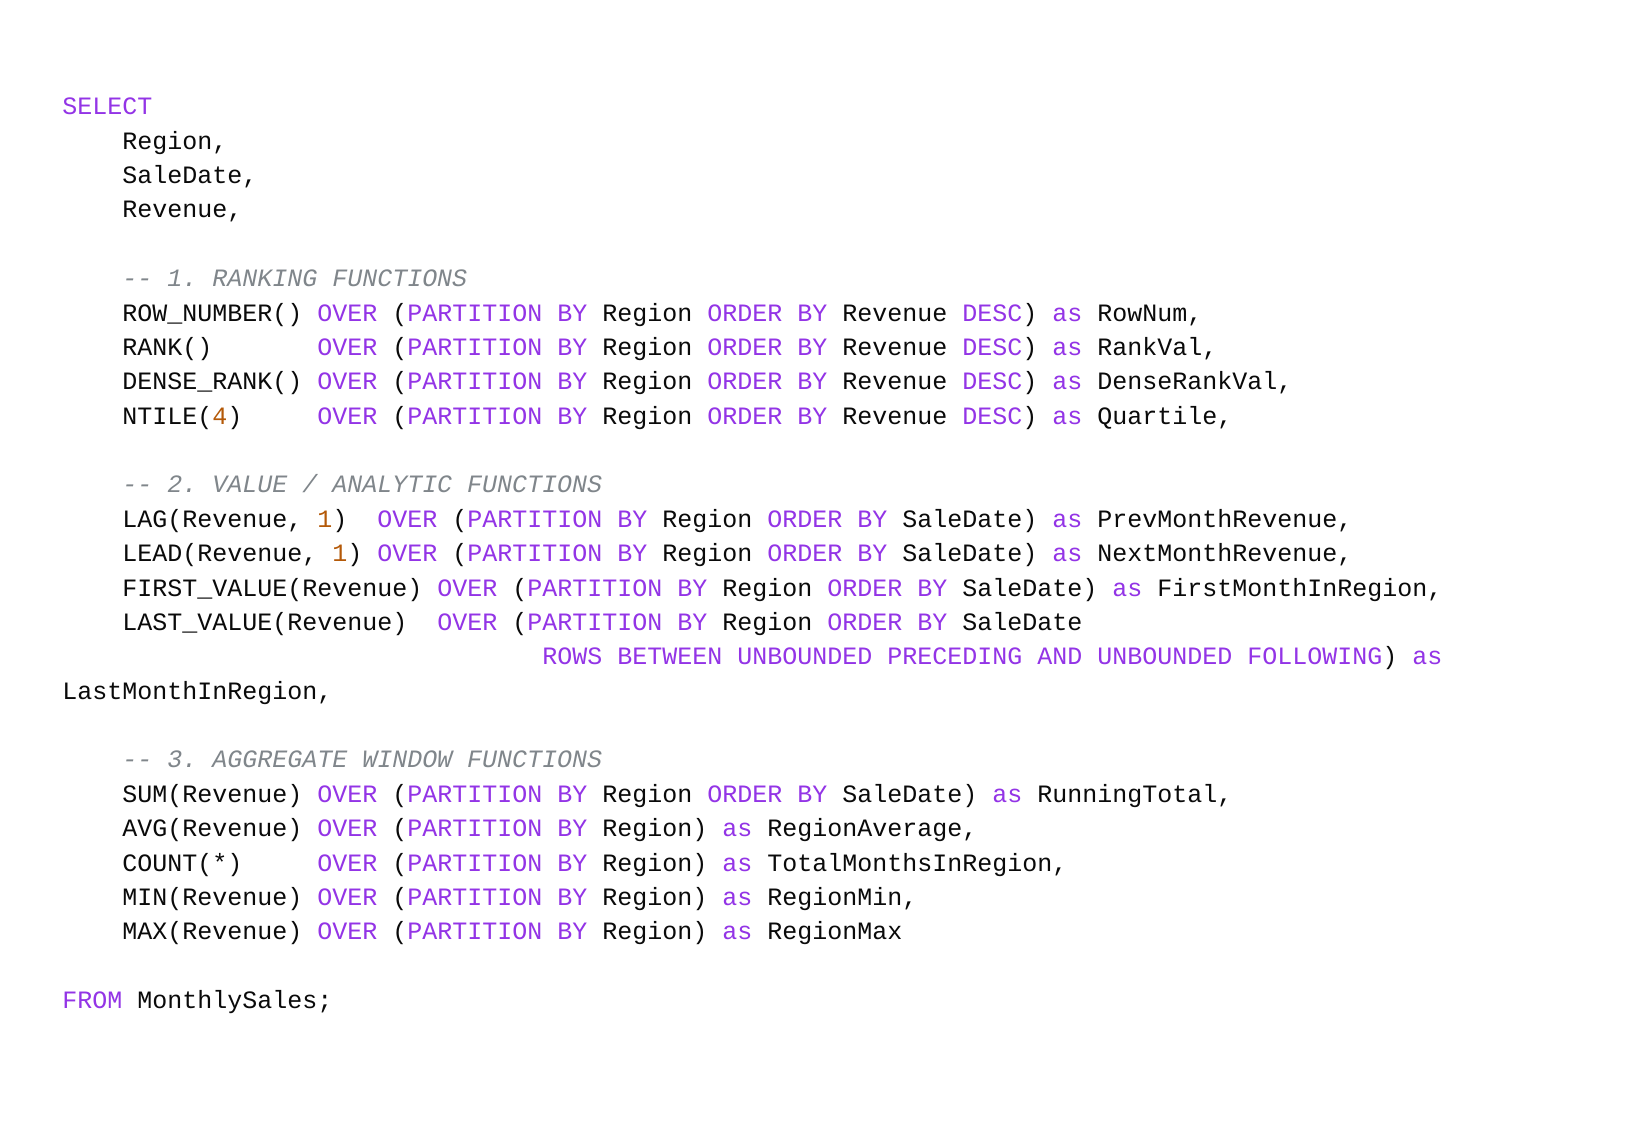

SELECT
    Region,
    SaleDate,
    Revenue,

    -- 1. RANKING FUNCTIONS
    ROW_NUMBER() OVER (PARTITION BY Region ORDER BY Revenue DESC) as RowNum,
    RANK()       OVER (PARTITION BY Region ORDER BY Revenue DESC) as RankVal,
    DENSE_RANK() OVER (PARTITION BY Region ORDER BY Revenue DESC) as DenseRankVal,
    NTILE(4)     OVER (PARTITION BY Region ORDER BY Revenue DESC) as Quartile,

    -- 2. VALUE / ANALYTIC FUNCTIONS
    LAG(Revenue, 1)  OVER (PARTITION BY Region ORDER BY SaleDate) as PrevMonthRevenue,
    LEAD(Revenue, 1) OVER (PARTITION BY Region ORDER BY SaleDate) as NextMonthRevenue,
    FIRST_VALUE(Revenue) OVER (PARTITION BY Region ORDER BY SaleDate) as FirstMonthInRegion,
    LAST_VALUE(Revenue)  OVER (PARTITION BY Region ORDER BY SaleDate
                                ROWS BETWEEN UNBOUNDED PRECEDING AND UNBOUNDED FOLLOWING) as LastMonthInRegion,

    -- 3. AGGREGATE WINDOW FUNCTIONS
    SUM(Revenue) OVER (PARTITION BY Region ORDER BY SaleDate) as RunningTotal,
    AVG(Revenue) OVER (PARTITION BY Region) as RegionAverage,
    COUNT(*)     OVER (PARTITION BY Region) as TotalMonthsInRegion,
    MIN(Revenue) OVER (PARTITION BY Region) as RegionMin,
    MAX(Revenue) OVER (PARTITION BY Region) as RegionMax

FROM MonthlySales;